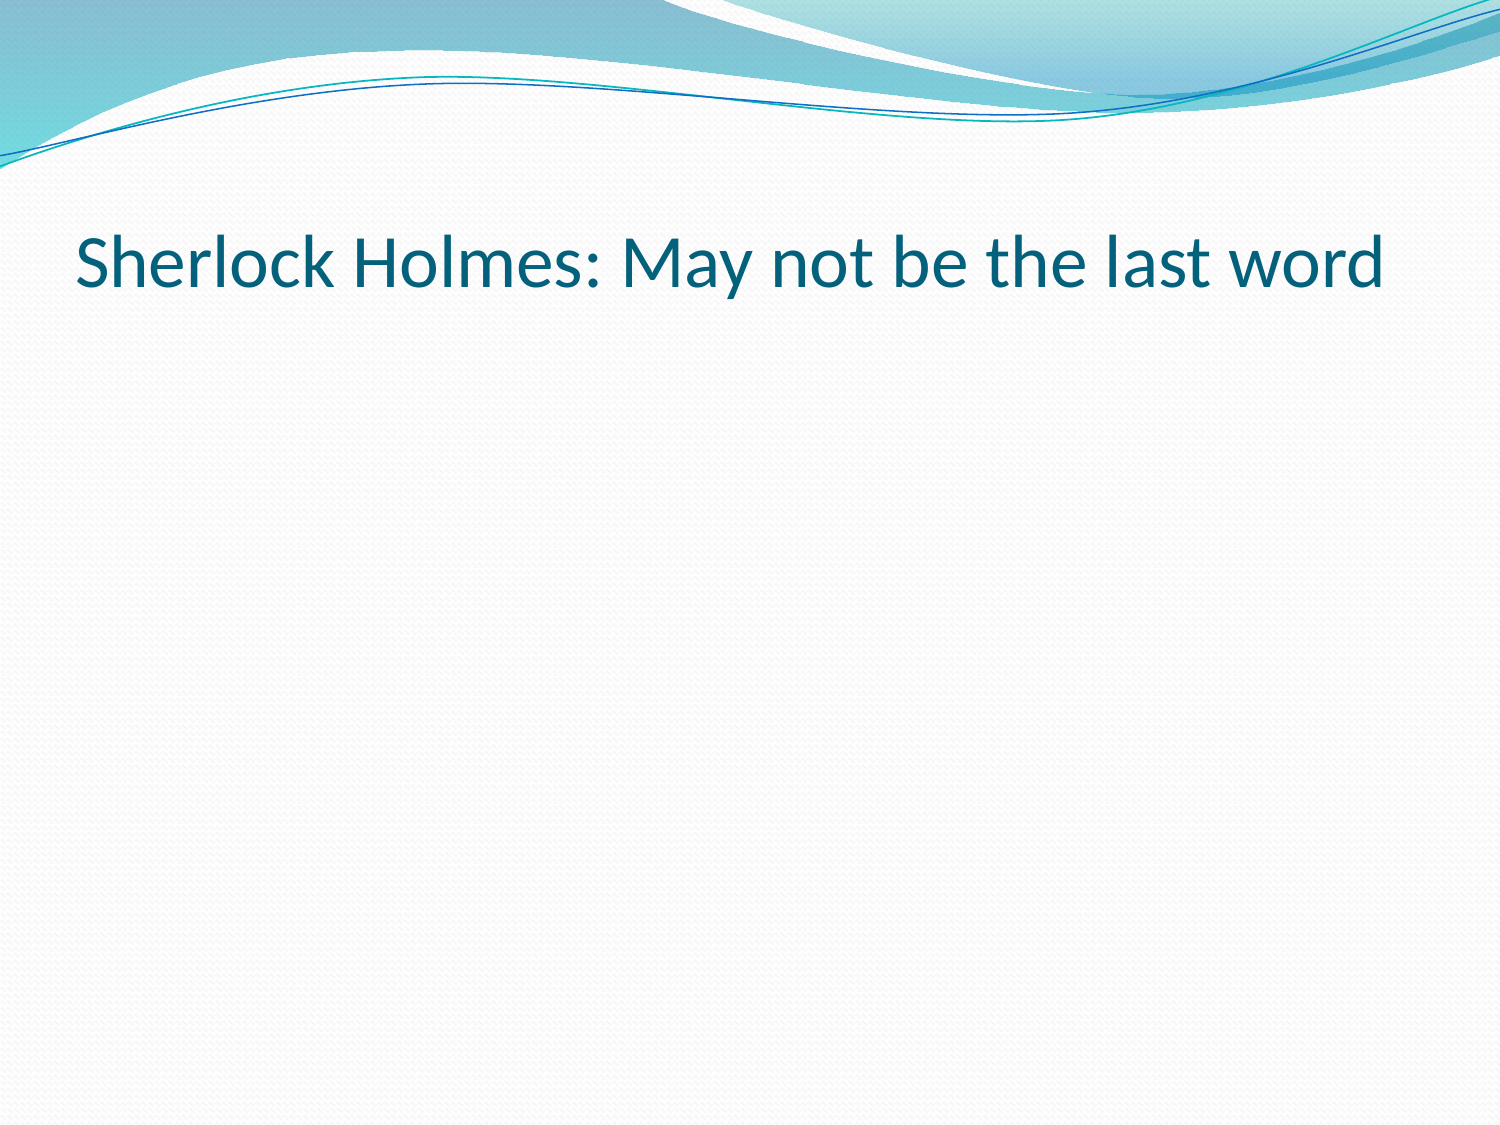

# Sherlock Holmes: May not be the last word